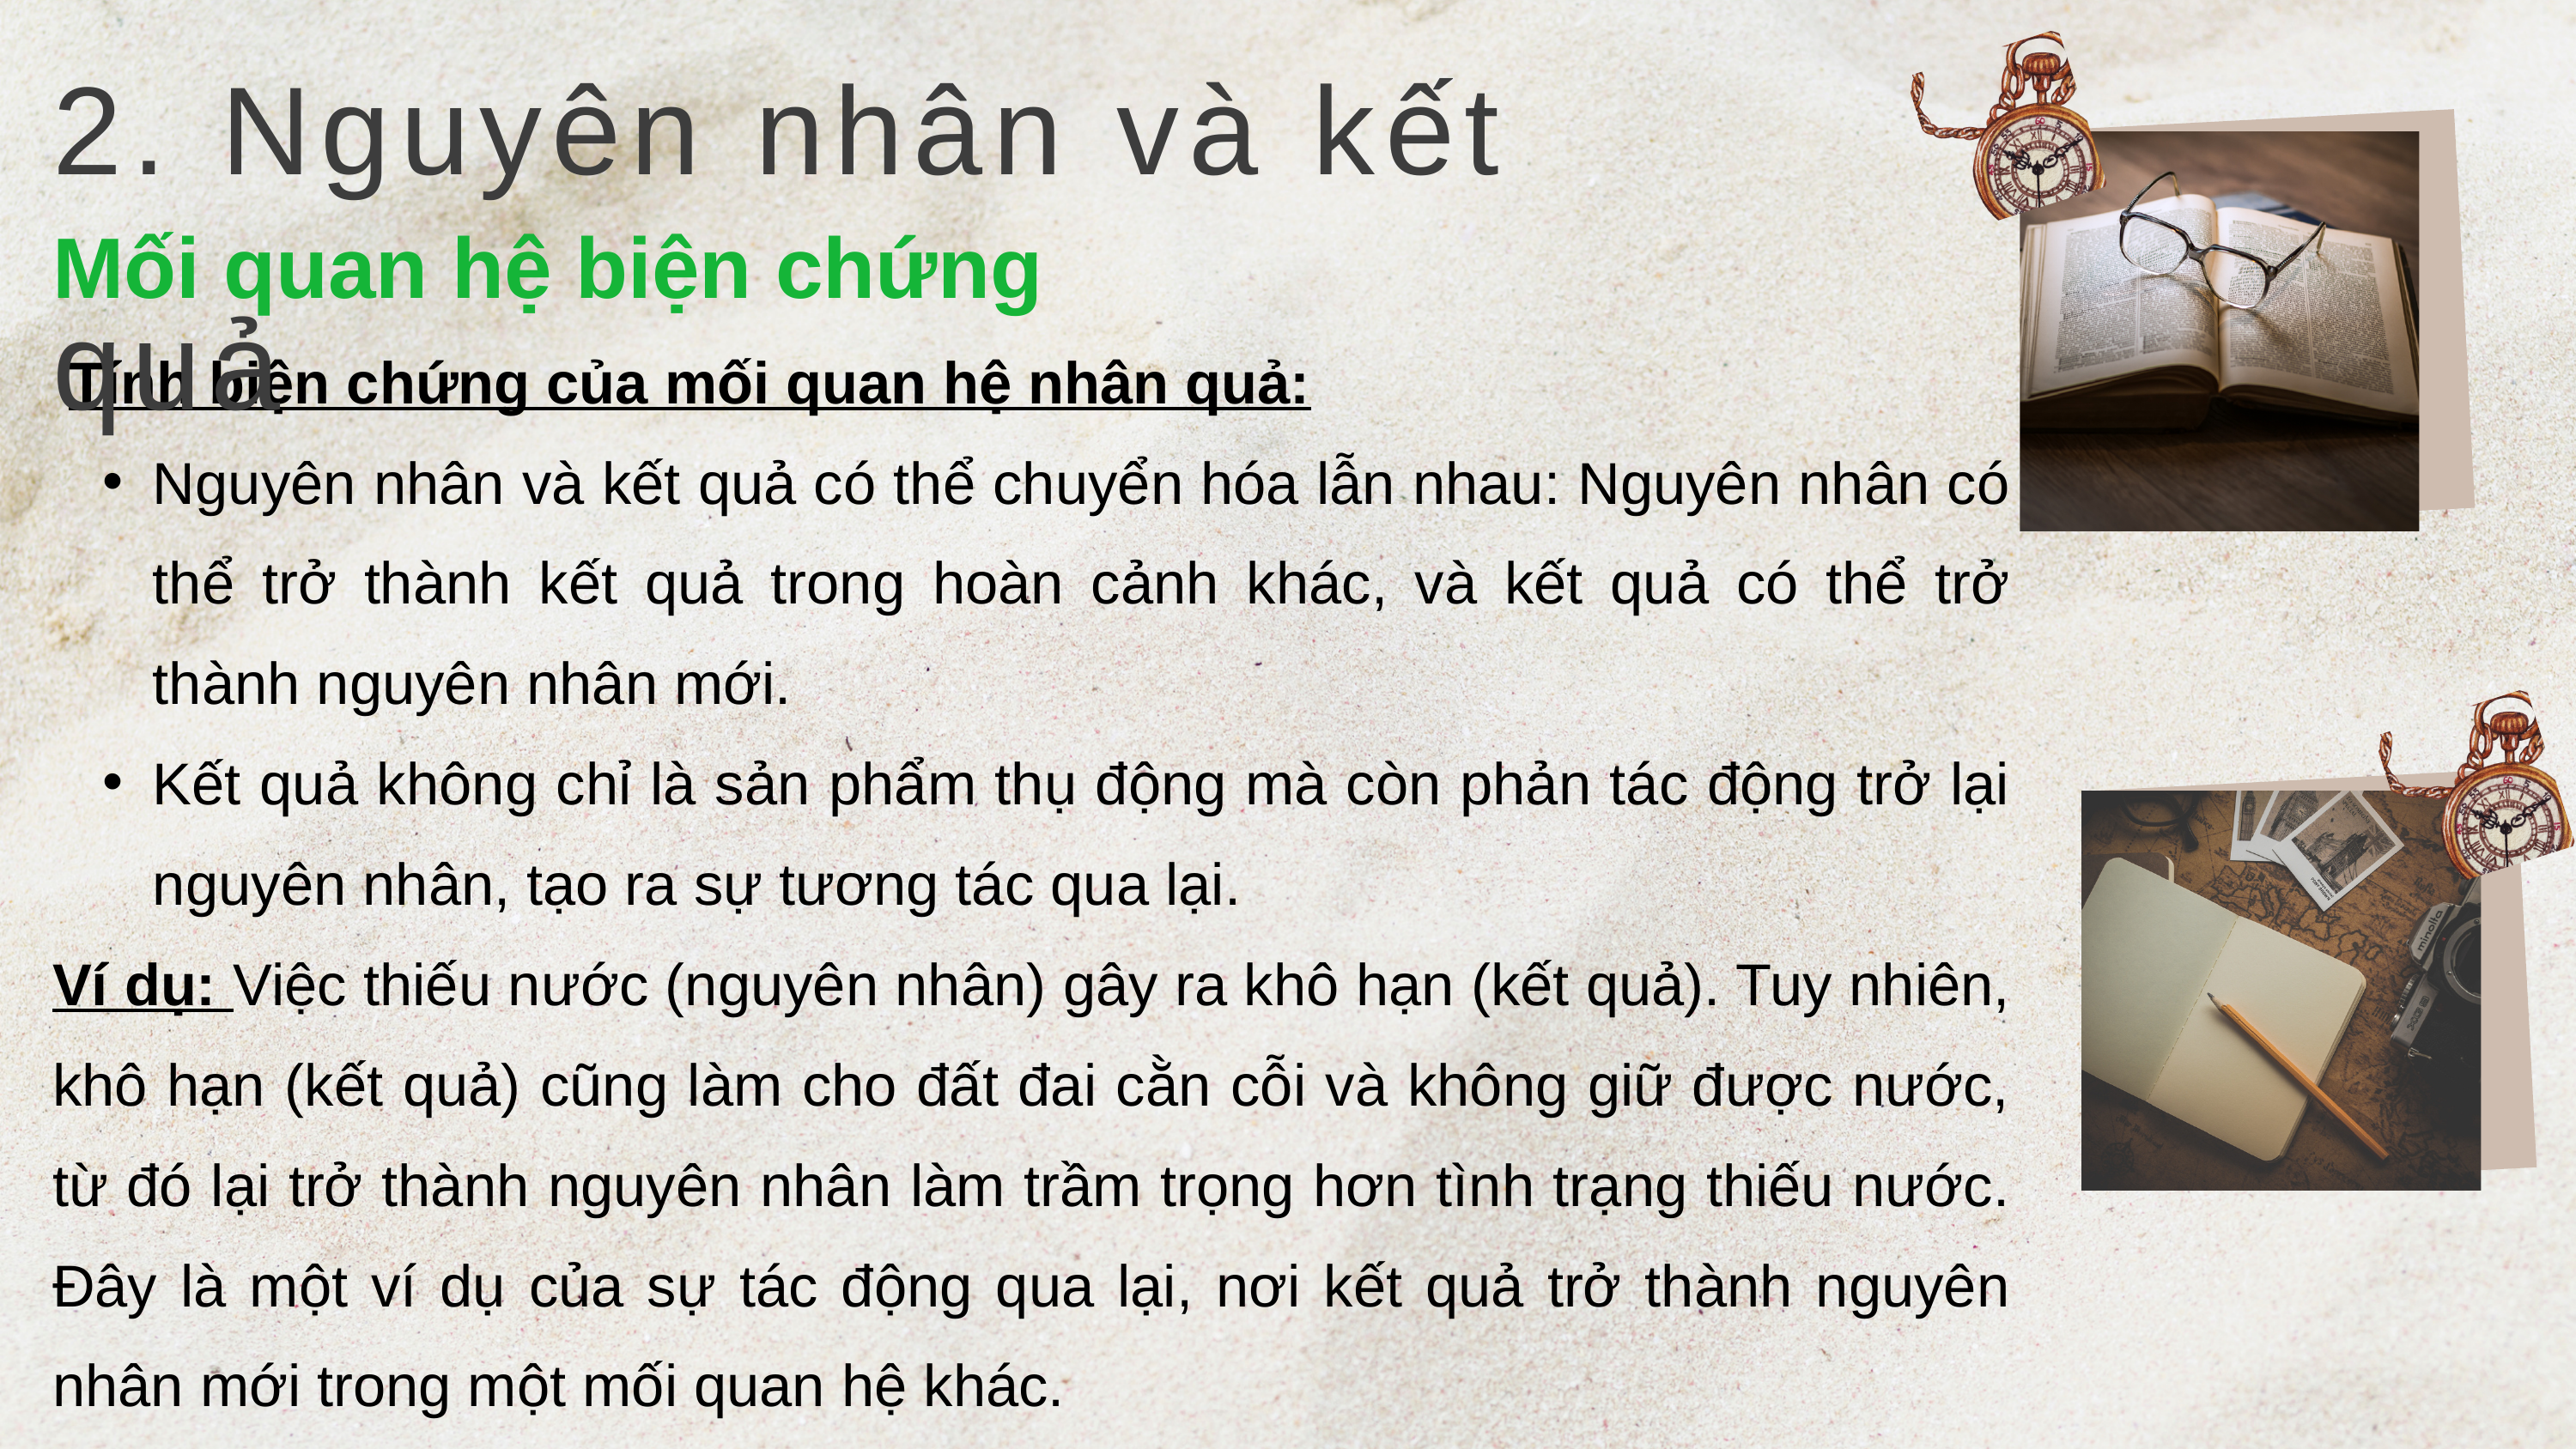

2. Nguyên nhân và kết quả

Mối quan hệ biện chứng
 Tính biện chứng của mối quan hệ nhân quả:
Nguyên nhân và kết quả có thể chuyển hóa lẫn nhau: Nguyên nhân có thể trở thành kết quả trong hoàn cảnh khác, và kết quả có thể trở thành nguyên nhân mới.
Kết quả không chỉ là sản phẩm thụ động mà còn phản tác động trở lại nguyên nhân, tạo ra sự tương tác qua lại.
Ví dụ: Việc thiếu nước (nguyên nhân) gây ra khô hạn (kết quả). Tuy nhiên, khô hạn (kết quả) cũng làm cho đất đai cằn cỗi và không giữ được nước, từ đó lại trở thành nguyên nhân làm trầm trọng hơn tình trạng thiếu nước. Đây là một ví dụ của sự tác động qua lại, nơi kết quả trở thành nguyên nhân mới trong một mối quan hệ khác.